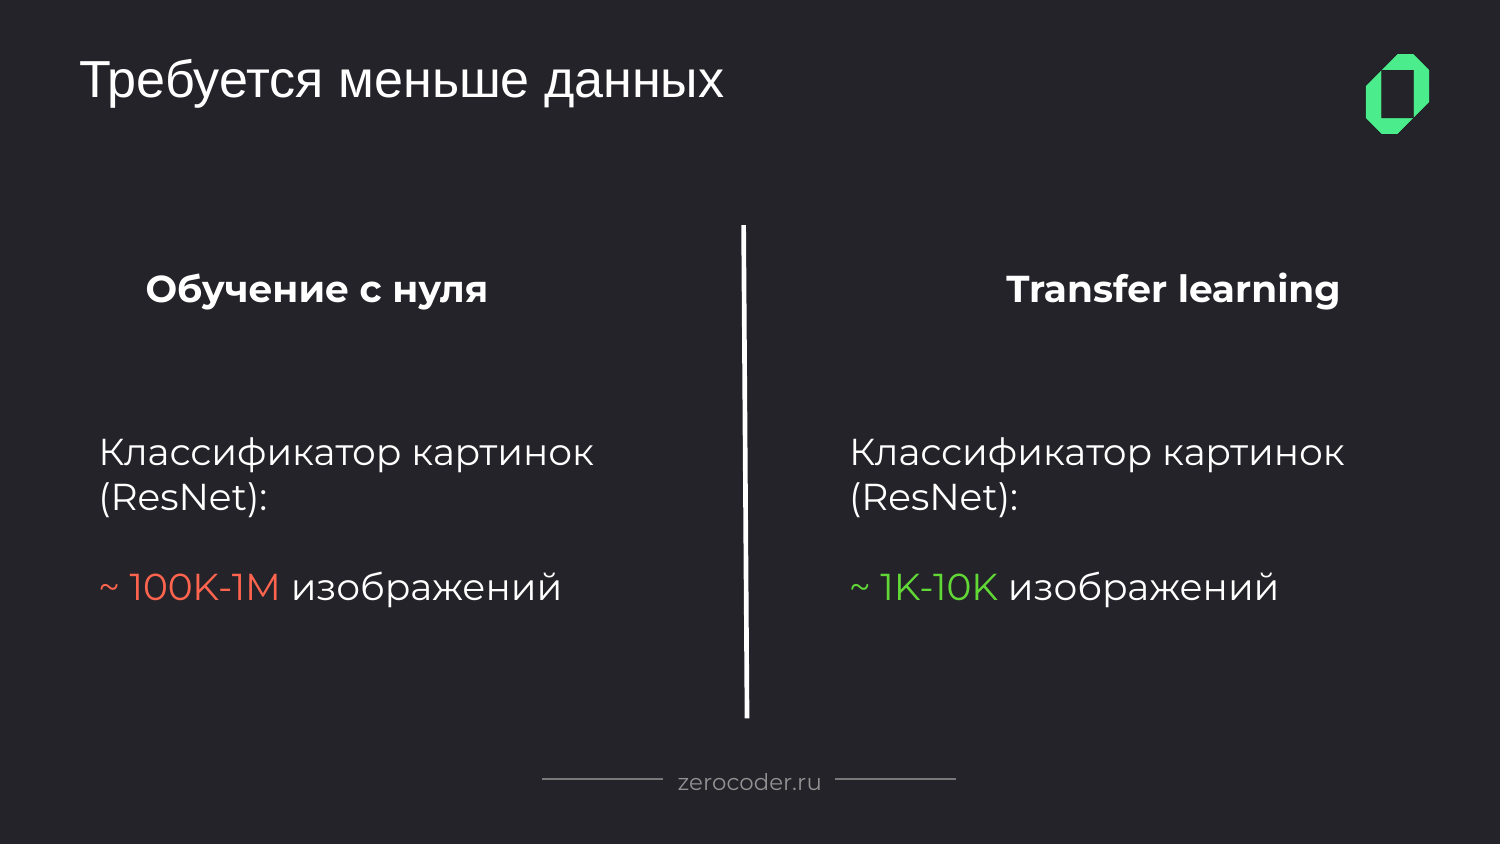

Требуется меньше данных
Обучение с нуля
Transfer learning
Классификатор картинок (ResNet):

~ 100K-1M изображений
Классификатор картинок
(ResNet):

~ 1K-10K изображений